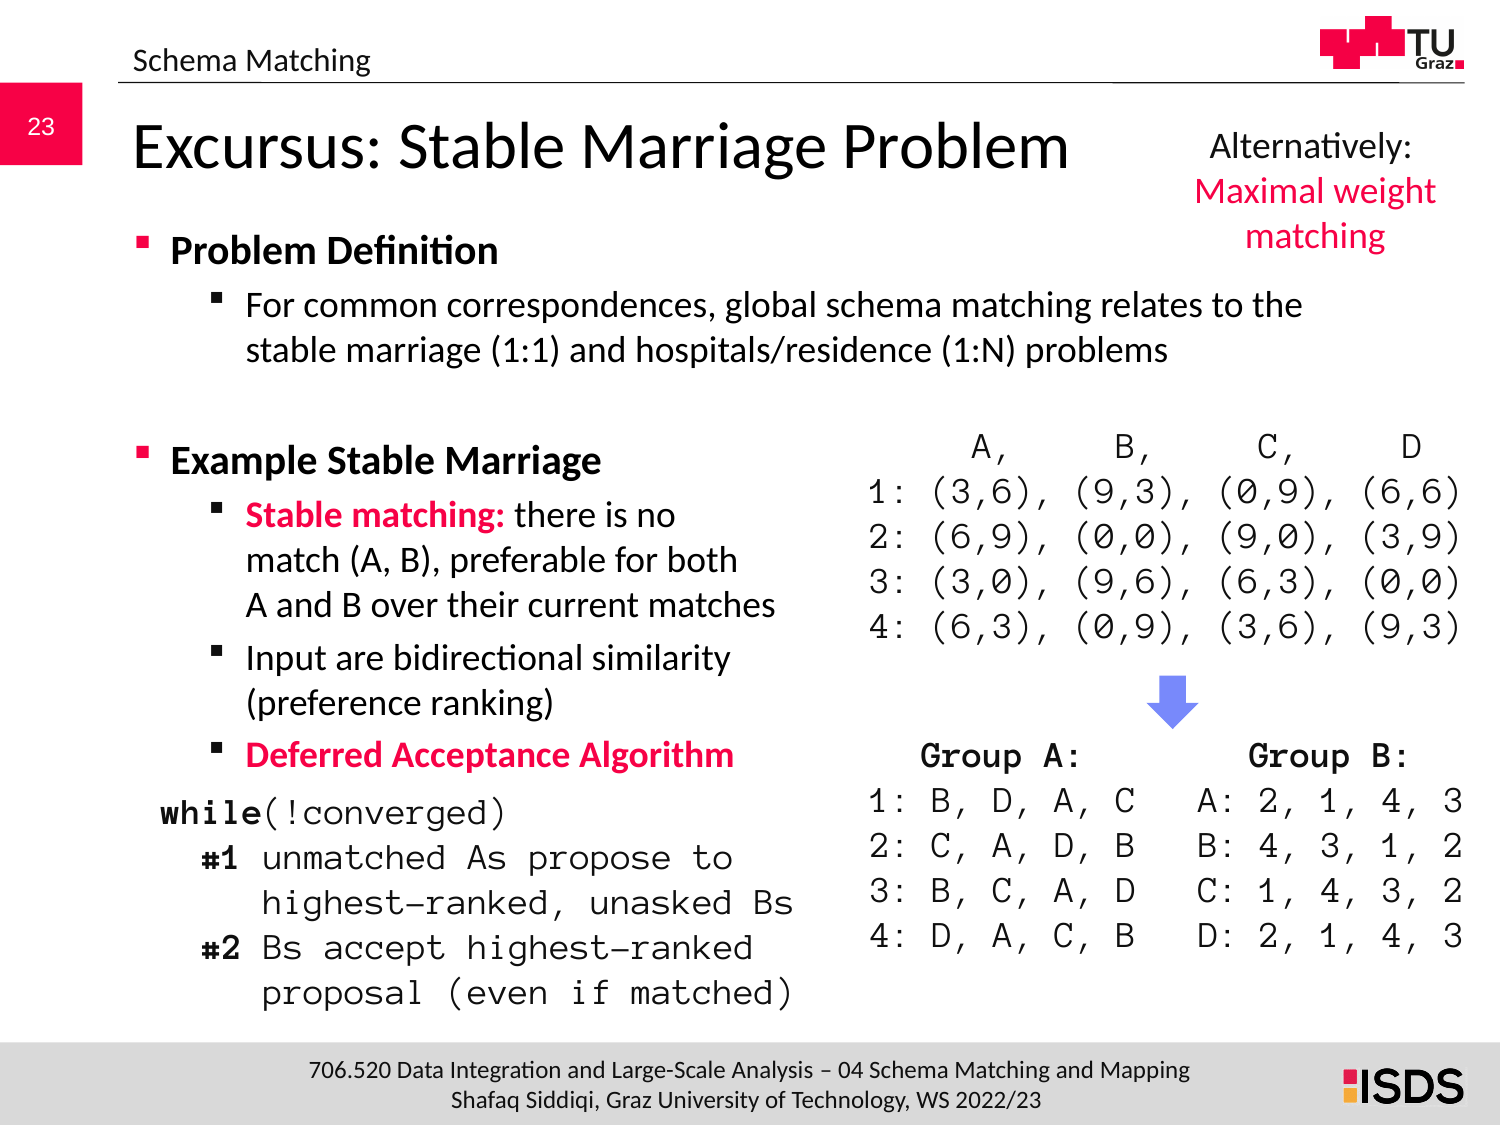

Schema Matching
# Excursus: Stable Marriage Problem
Alternatively:
Maximal weight matching
Problem Definition
For common correspondences, global schema matching relates to the
stable marriage (1:1) and hospitals/residence (1:N) problems

Example Stable Marriage
Stable matching: there is no
match (A, B), preferable for both
A and B over their current matches
Input are bidirectional similarity
(preference ranking)
Deferred Acceptance Algorithm
   A,     B,     C,     D
1: (3,6), (9,3), (0,9), (6,6)
2: (6,9), (0,0), (9,0), (3,9)
3: (3,0), (9,6), (6,3), (0,0)
4: (6,3), (0,9), (3,6), (9,3)

Group A:
1: B, D, A, C
2: C, A, D, B
3: B, C, A, D
4: D, A, C, B
Group B:
A: 2, 1, 4, 3
B: 4, 3, 1, 2
C: 1, 4, 3, 2
D: 2, 1, 4, 3
while(!converged)
  #1 unmatched As propose to
     highest-ranked, unasked Bs
  #2 Bs accept highest-ranked
     proposal (even if matched)